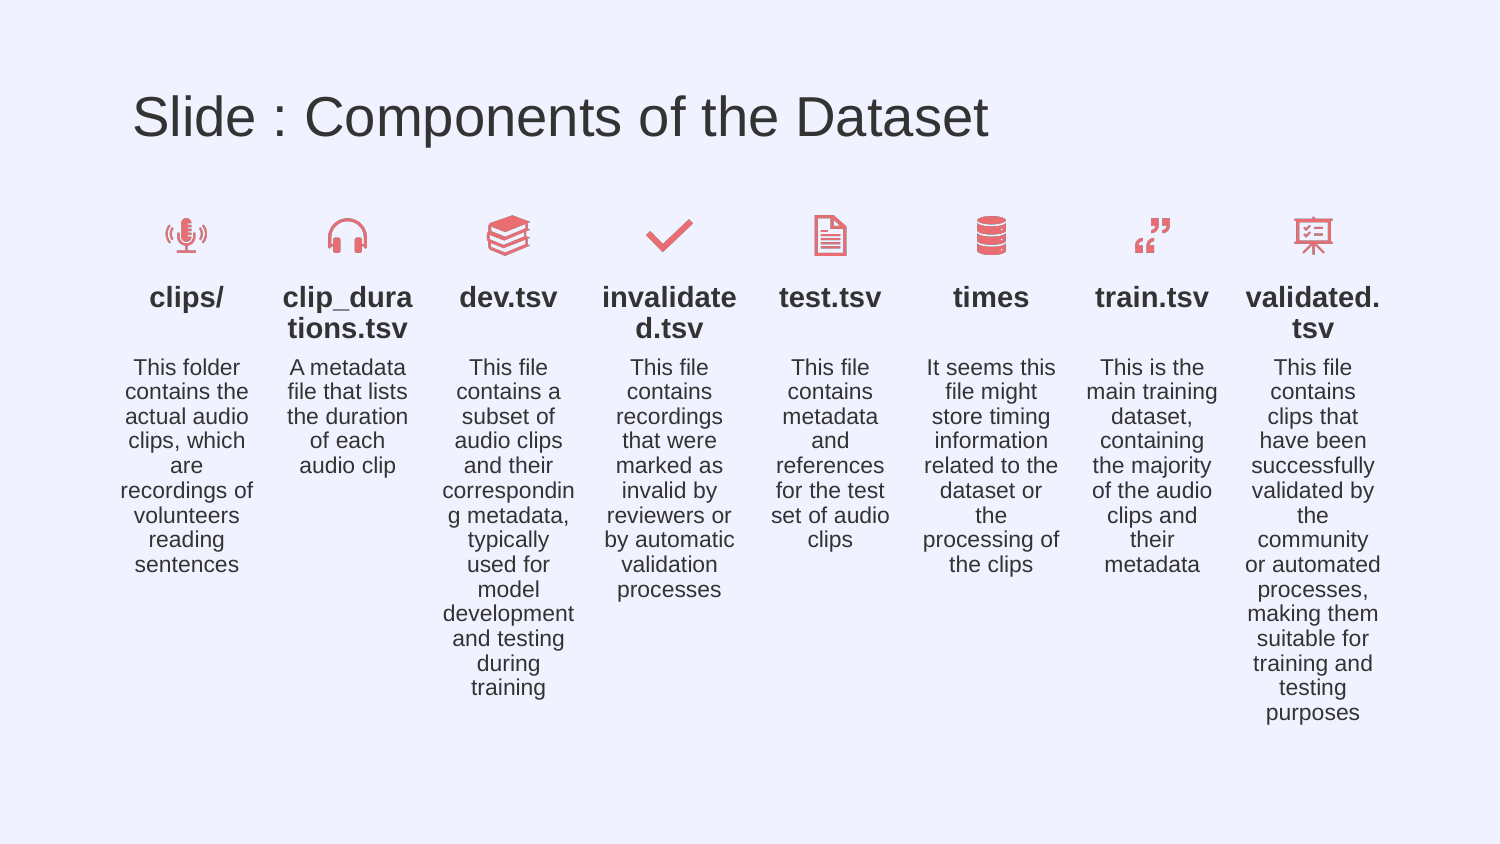

# Slide : Components of the Dataset
clips/
This folder contains the actual audio clips, which are recordings of volunteers reading sentences
clip_durations.tsv
A metadata file that lists the duration of each audio clip
dev.tsv
This file contains a subset of audio clips and their corresponding metadata, typically used for model development and testing during training
invalidated.tsv
This file contains recordings that were marked as invalid by reviewers or by automatic validation processes
test.tsv
This file contains metadata and references for the test set of audio clips
times
It seems this file might store timing information related to the dataset or the processing of the clips
train.tsv
This is the main training dataset, containing the majority of the audio clips and their metadata
validated.tsv
This file contains clips that have been successfully validated by the community or automated processes, making them suitable for training and testing purposes